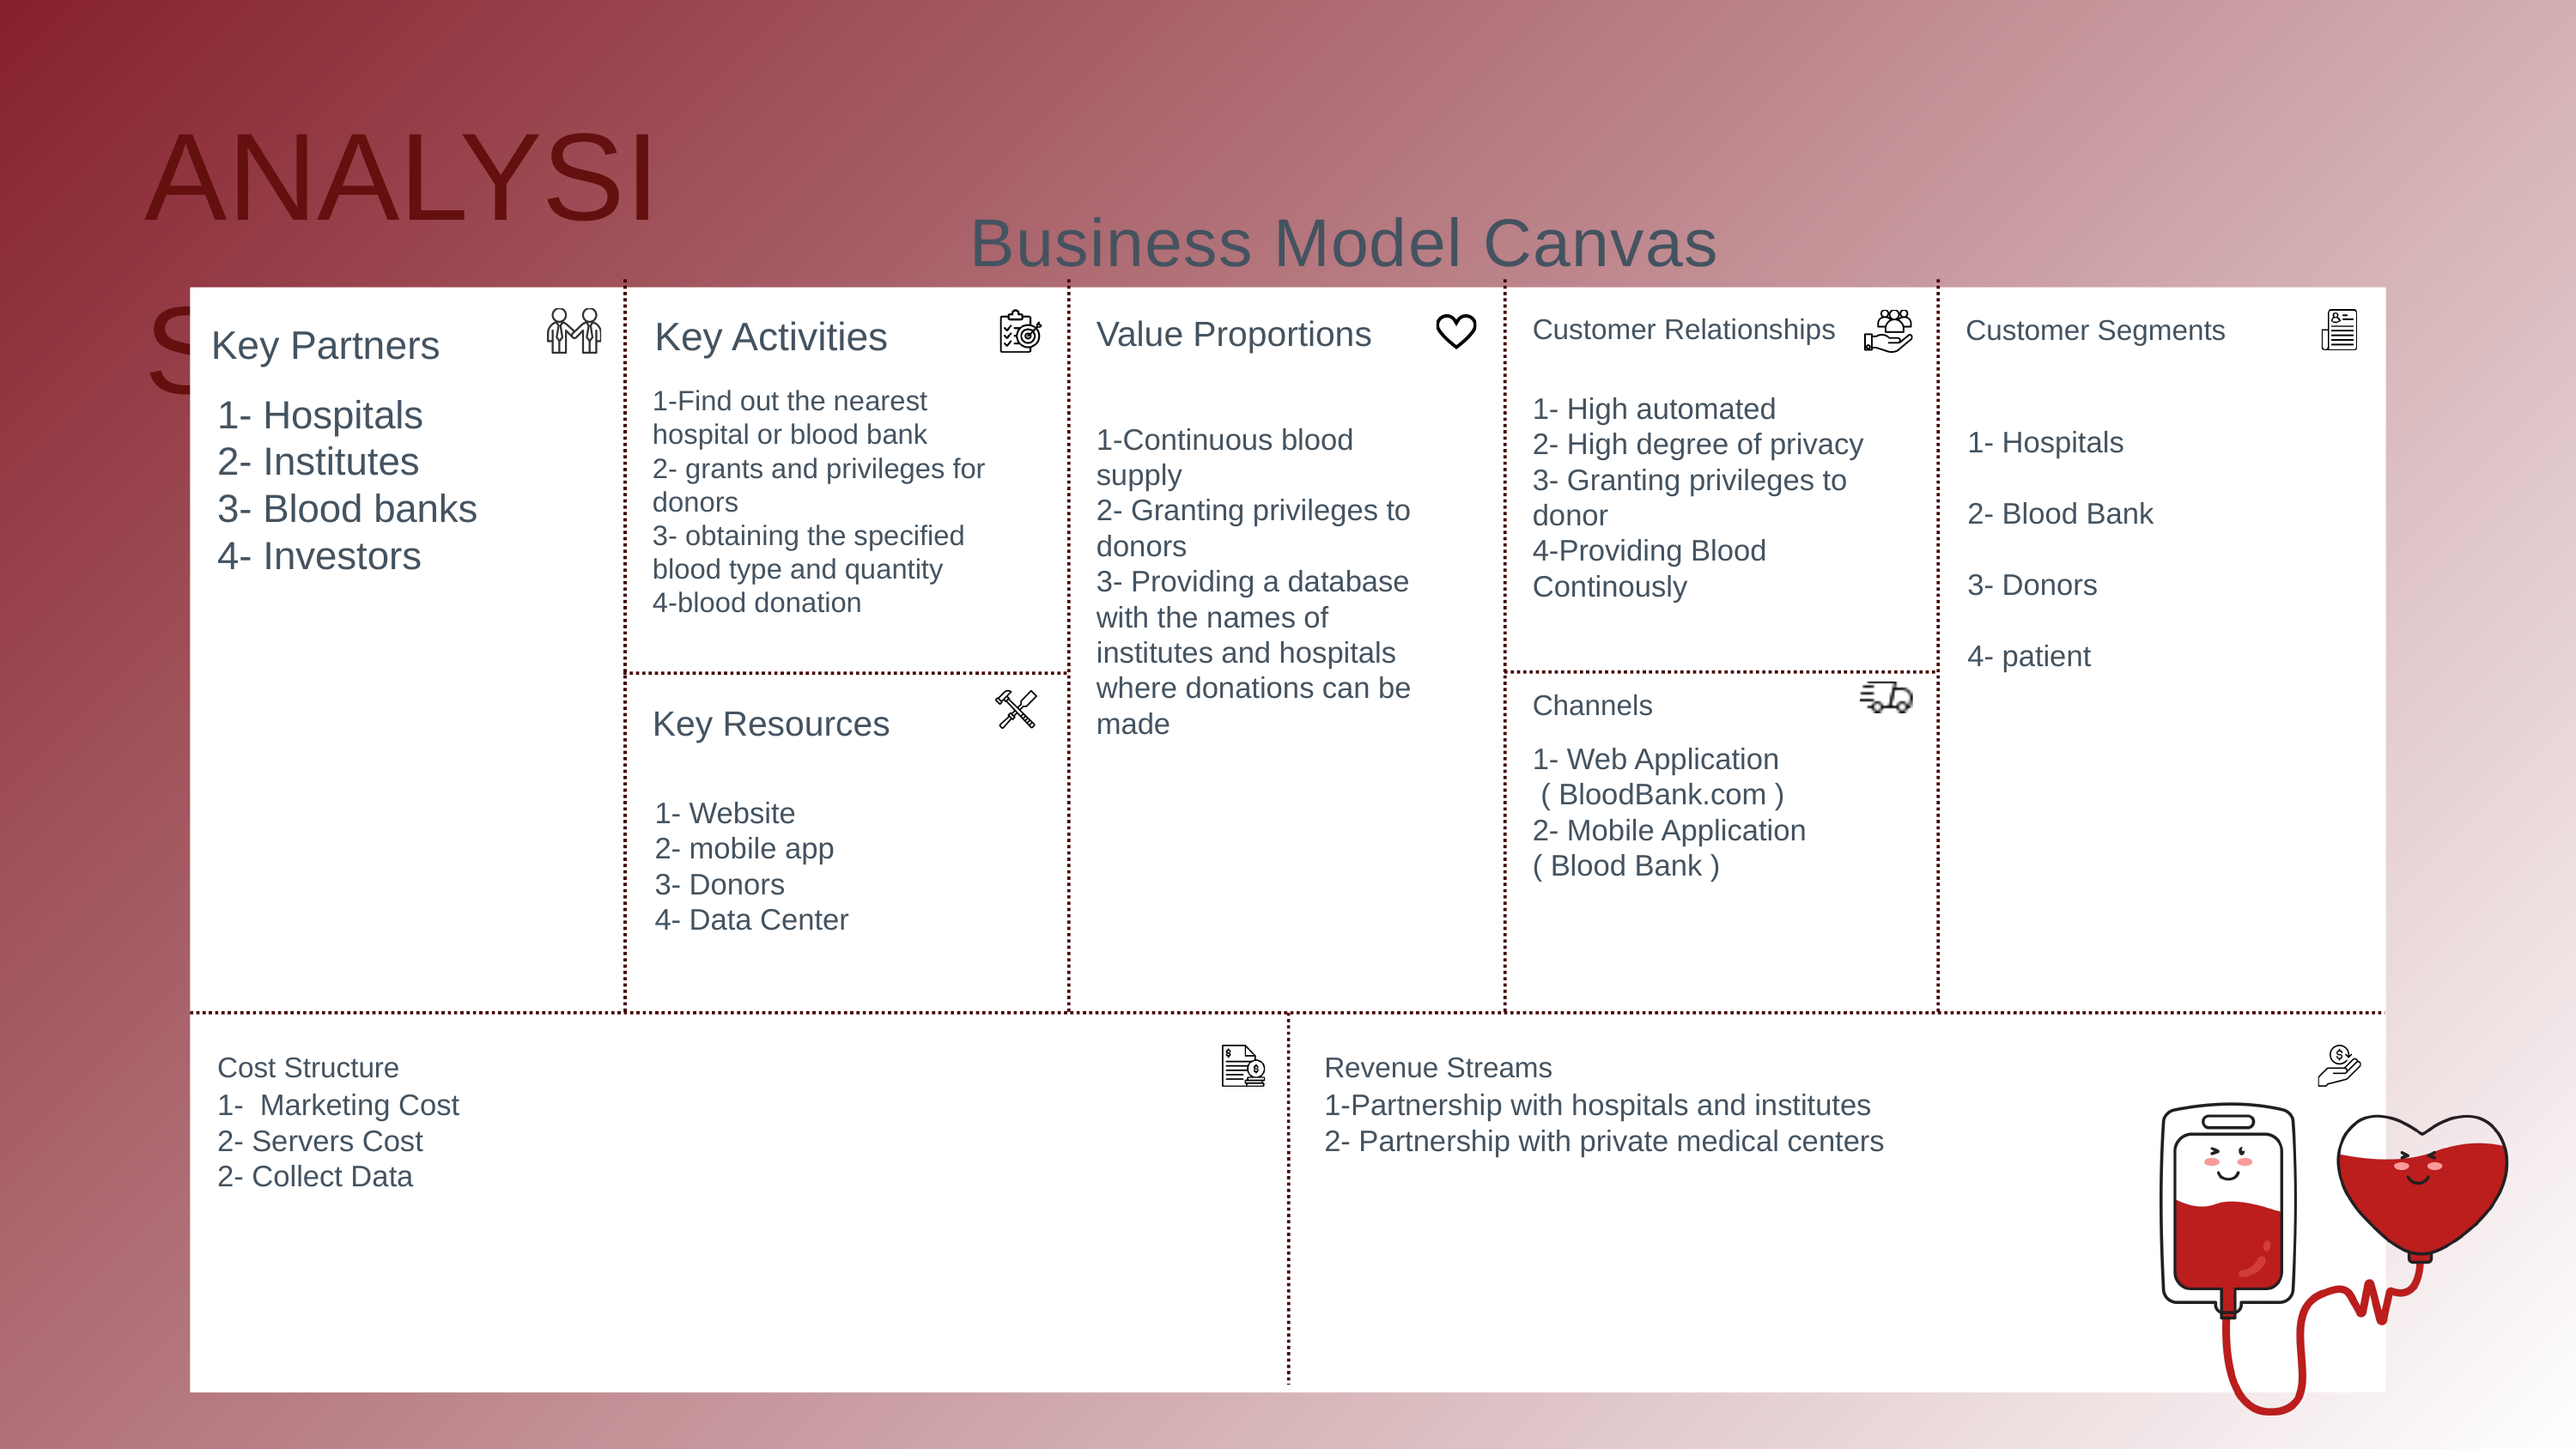

ANALYSIS
Business Model Canvas

Key Activities
Value Proportions
Customer Segments
Customer Relationships

Key Partners

1-Find out the nearest hospital or blood bank
2- grants and privileges for donors
3- obtaining the specified blood type and quantity
4-blood donation

1-Continuous blood supply
2- Granting privileges to donors
3- Providing a database with the names of institutes and hospitals where donations can be made
1- Hospitals
2- Institutes
3- Blood banks
4- Investors

1- High automated
2- High degree of privacy
3- Granting privileges to donor
4-Providing Blood Continously

1- Hospitals

2- Blood Bank

3- Donors

4- patient

Channels

Key Resources
1- Web Application
 ( BloodBank.com )
2- Mobile Application
( Blood Bank )

1- Website
2- mobile app
3- Donors
4- Data Center

Cost Structure
Revenue Streams

1-  Marketing Cost
2- Servers Cost
2- Collect Data
1-Partnership with hospitals and institutes
2- Partnership with private medical centers